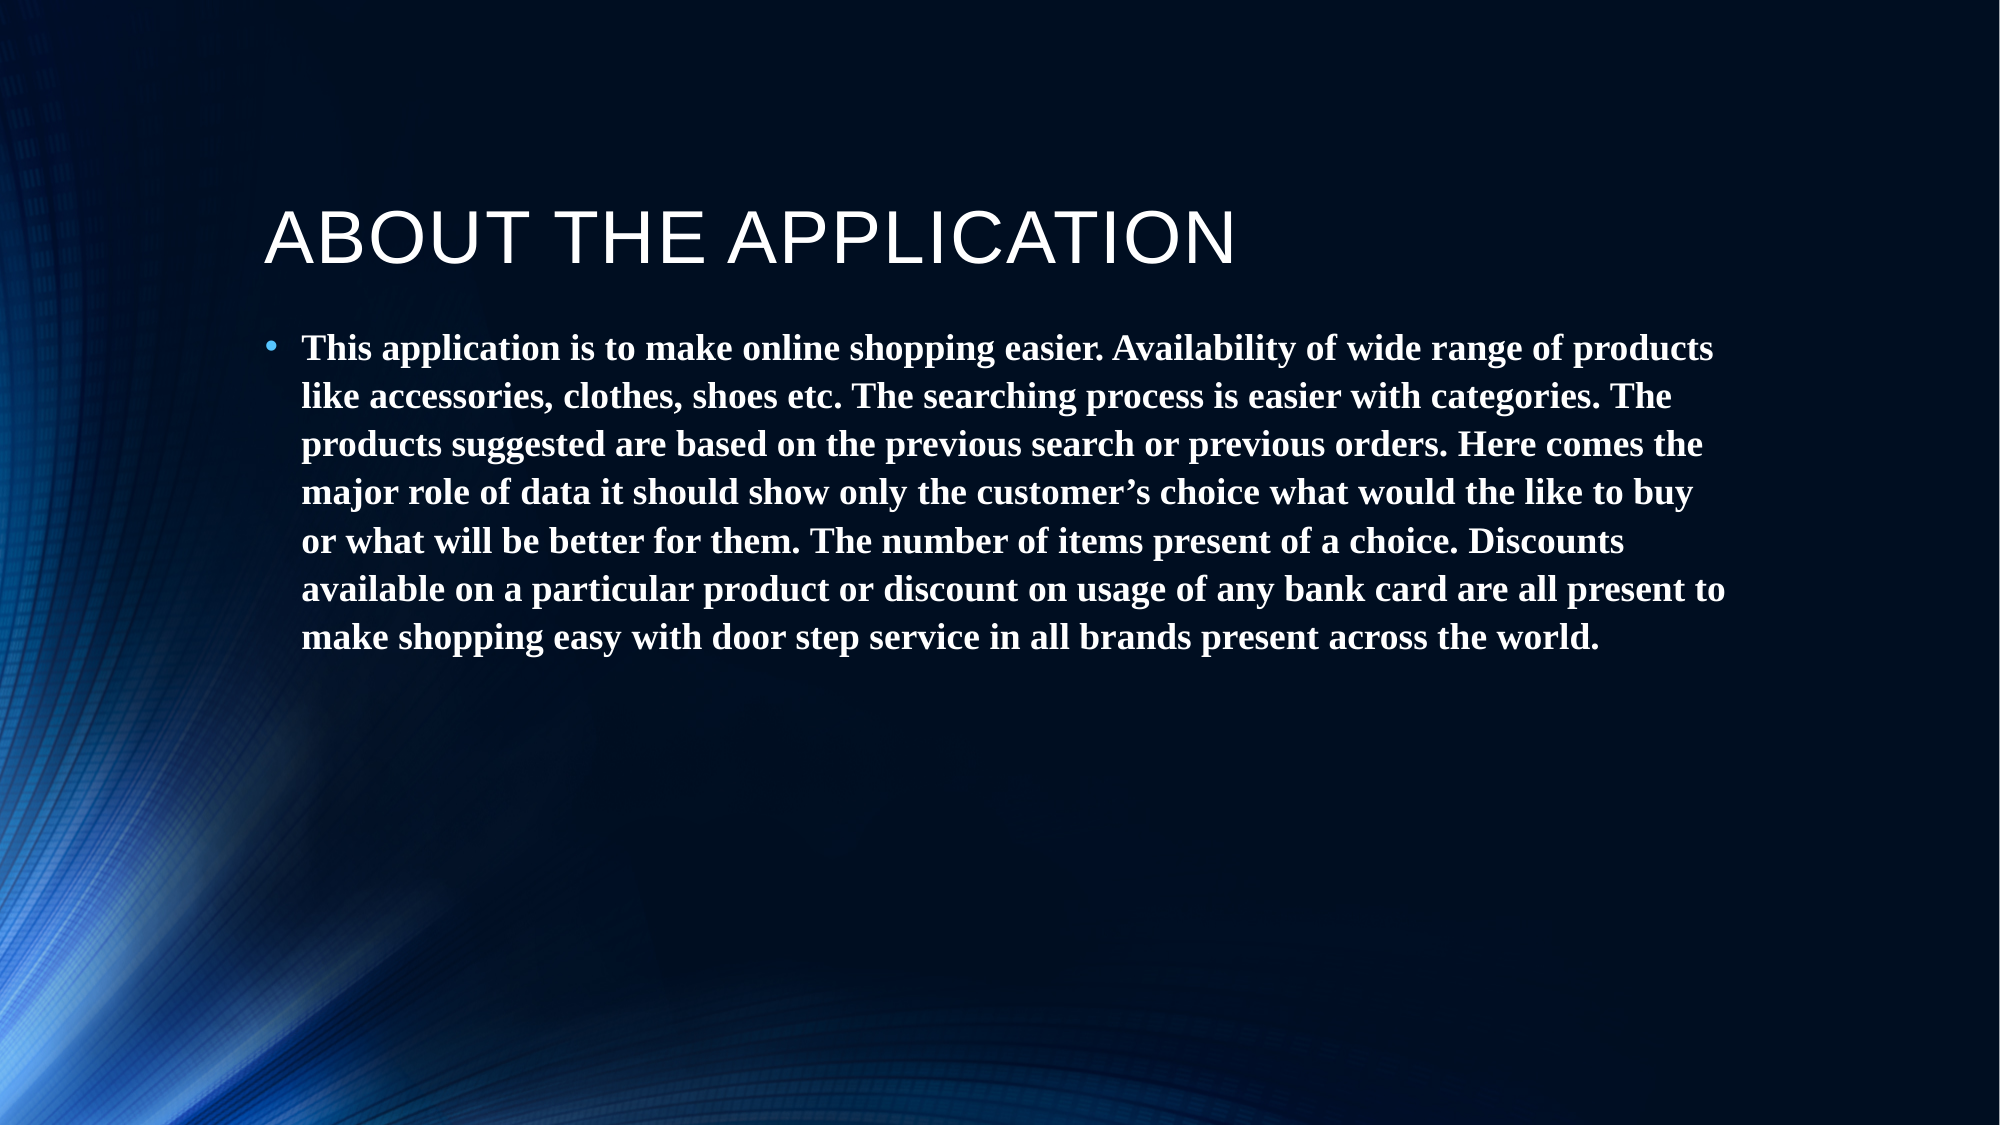

# ABOUT THE APPLICATION
This application is to make online shopping easier. Availability of wide range of products like accessories, clothes, shoes etc. The searching process is easier with categories. The products suggested are based on the previous search or previous orders. Here comes the major role of data it should show only the customer’s choice what would the like to buy or what will be better for them. The number of items present of a choice. Discounts available on a particular product or discount on usage of any bank card are all present to make shopping easy with door step service in all brands present across the world.